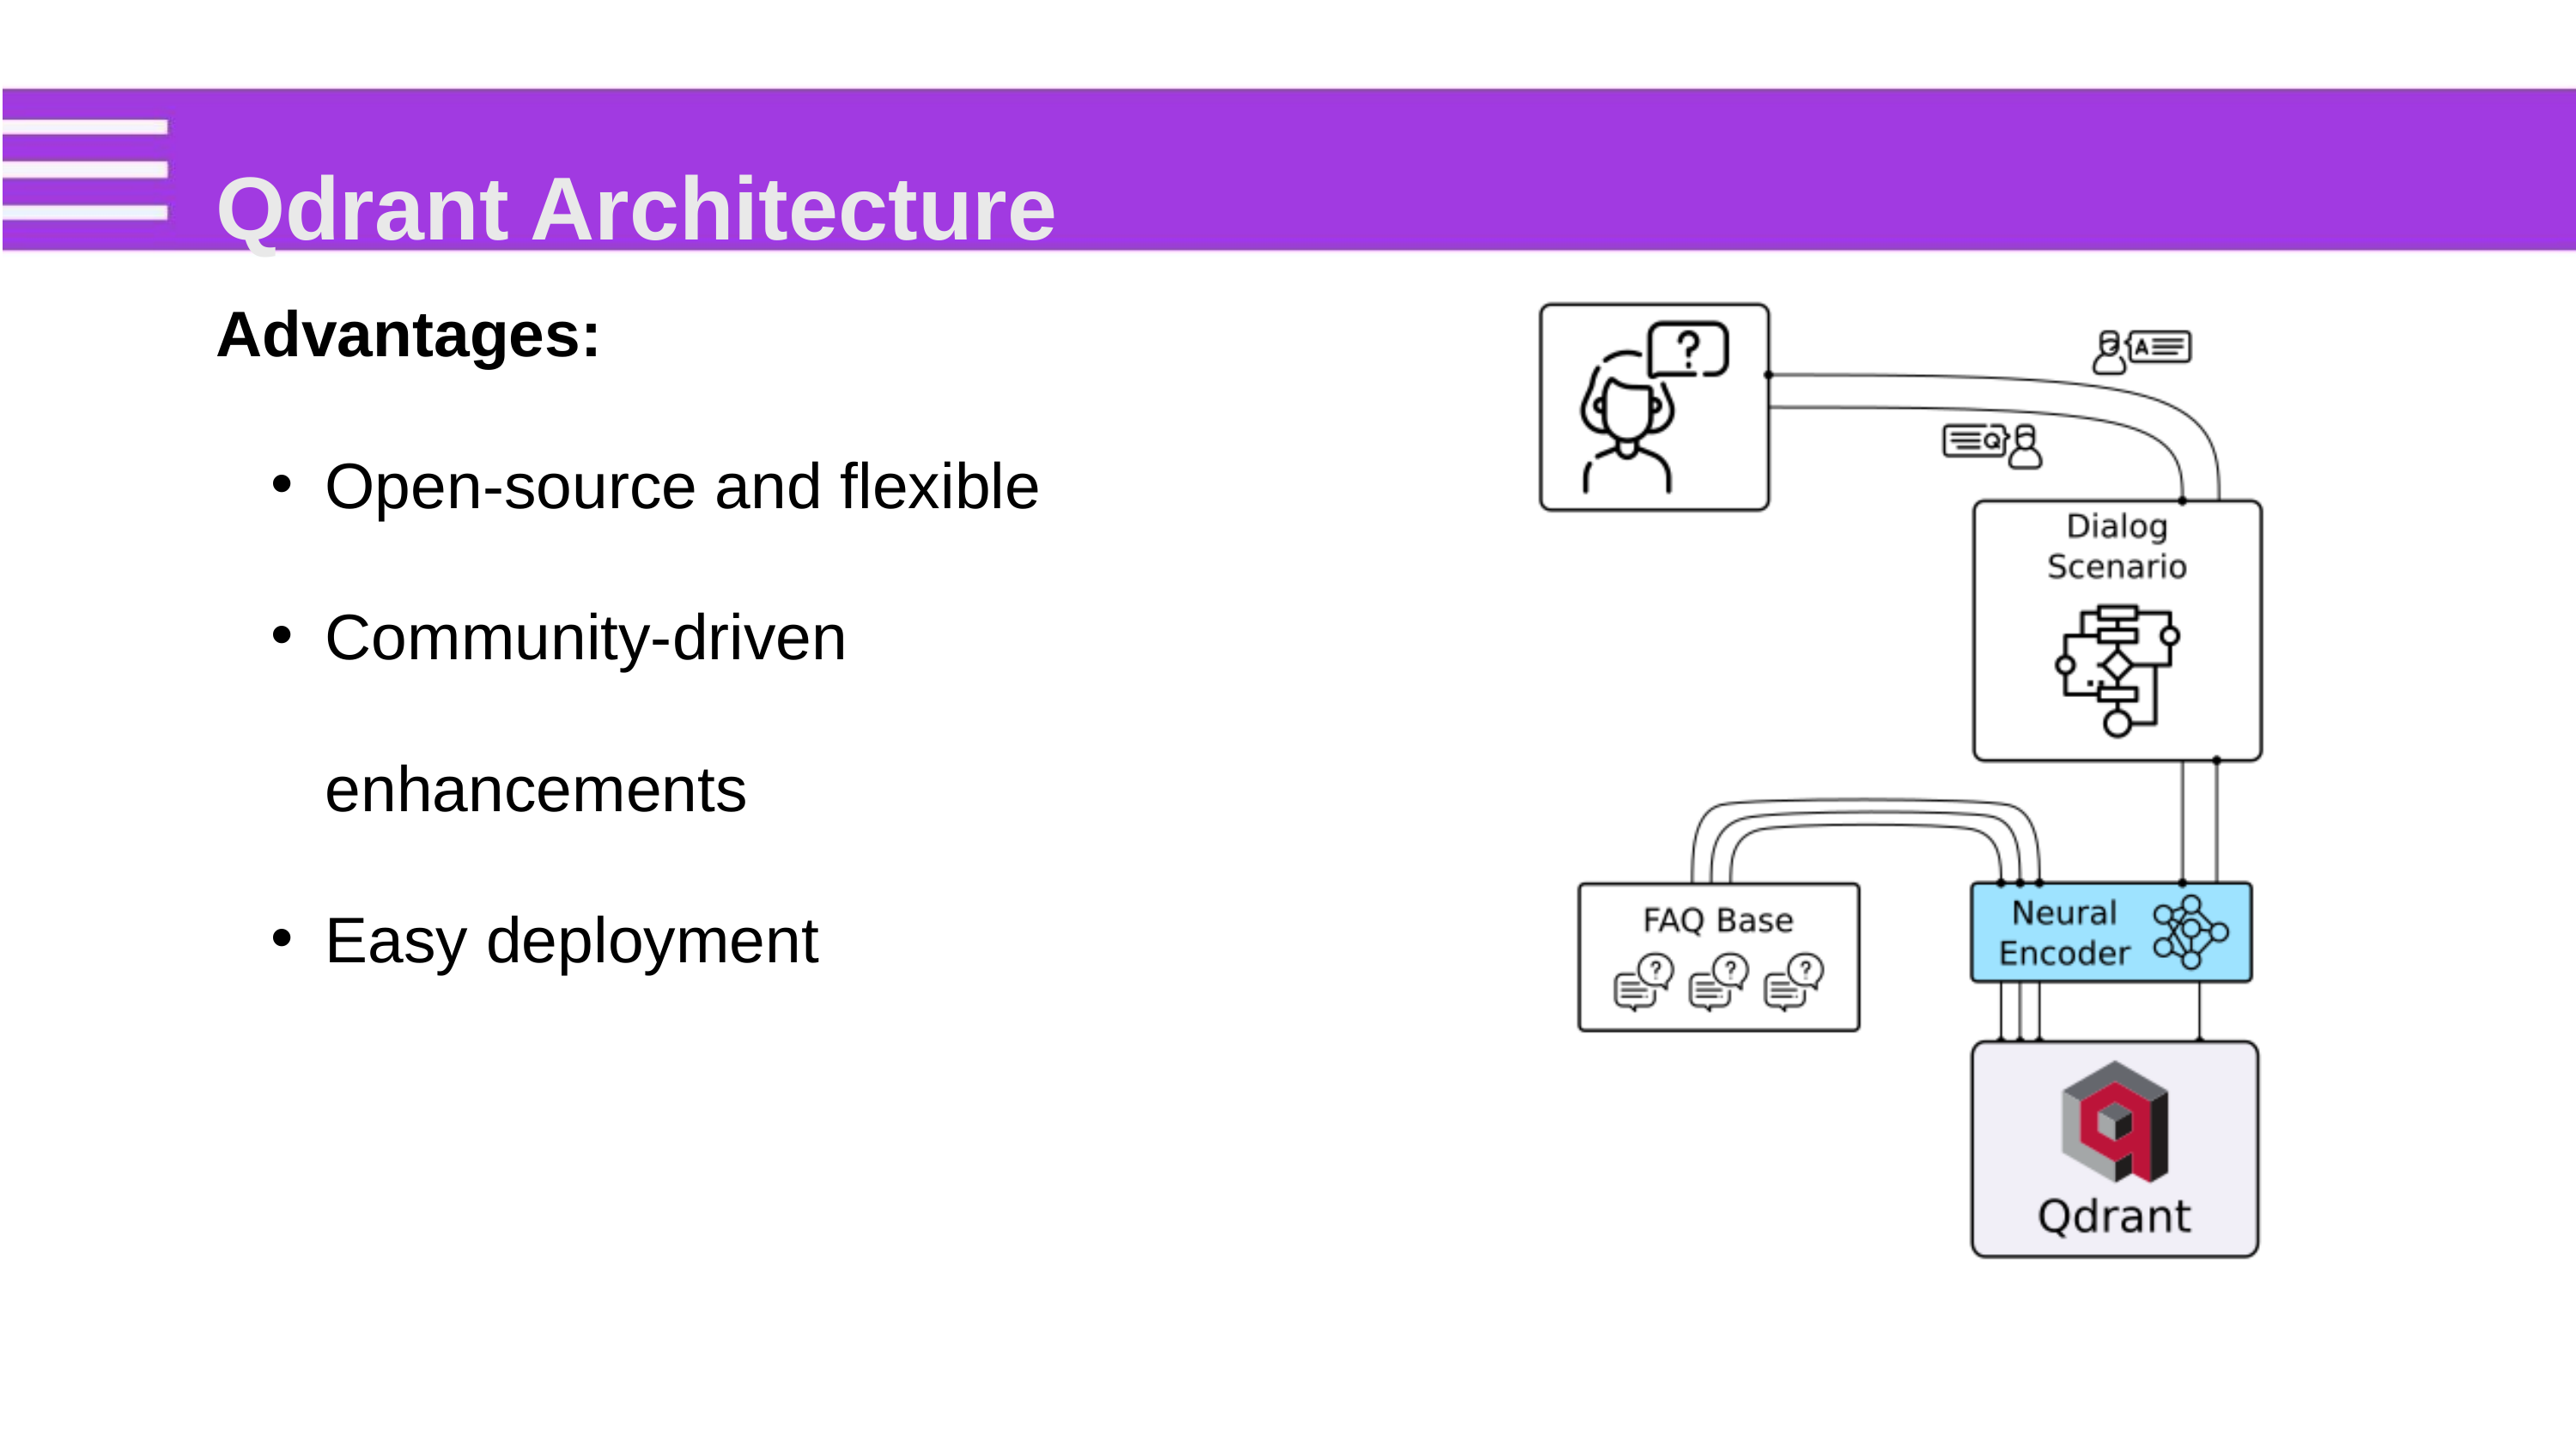

Qdrant Architecture

Advantages:
Open-source and flexible
Community-driven enhancements
Easy deployment